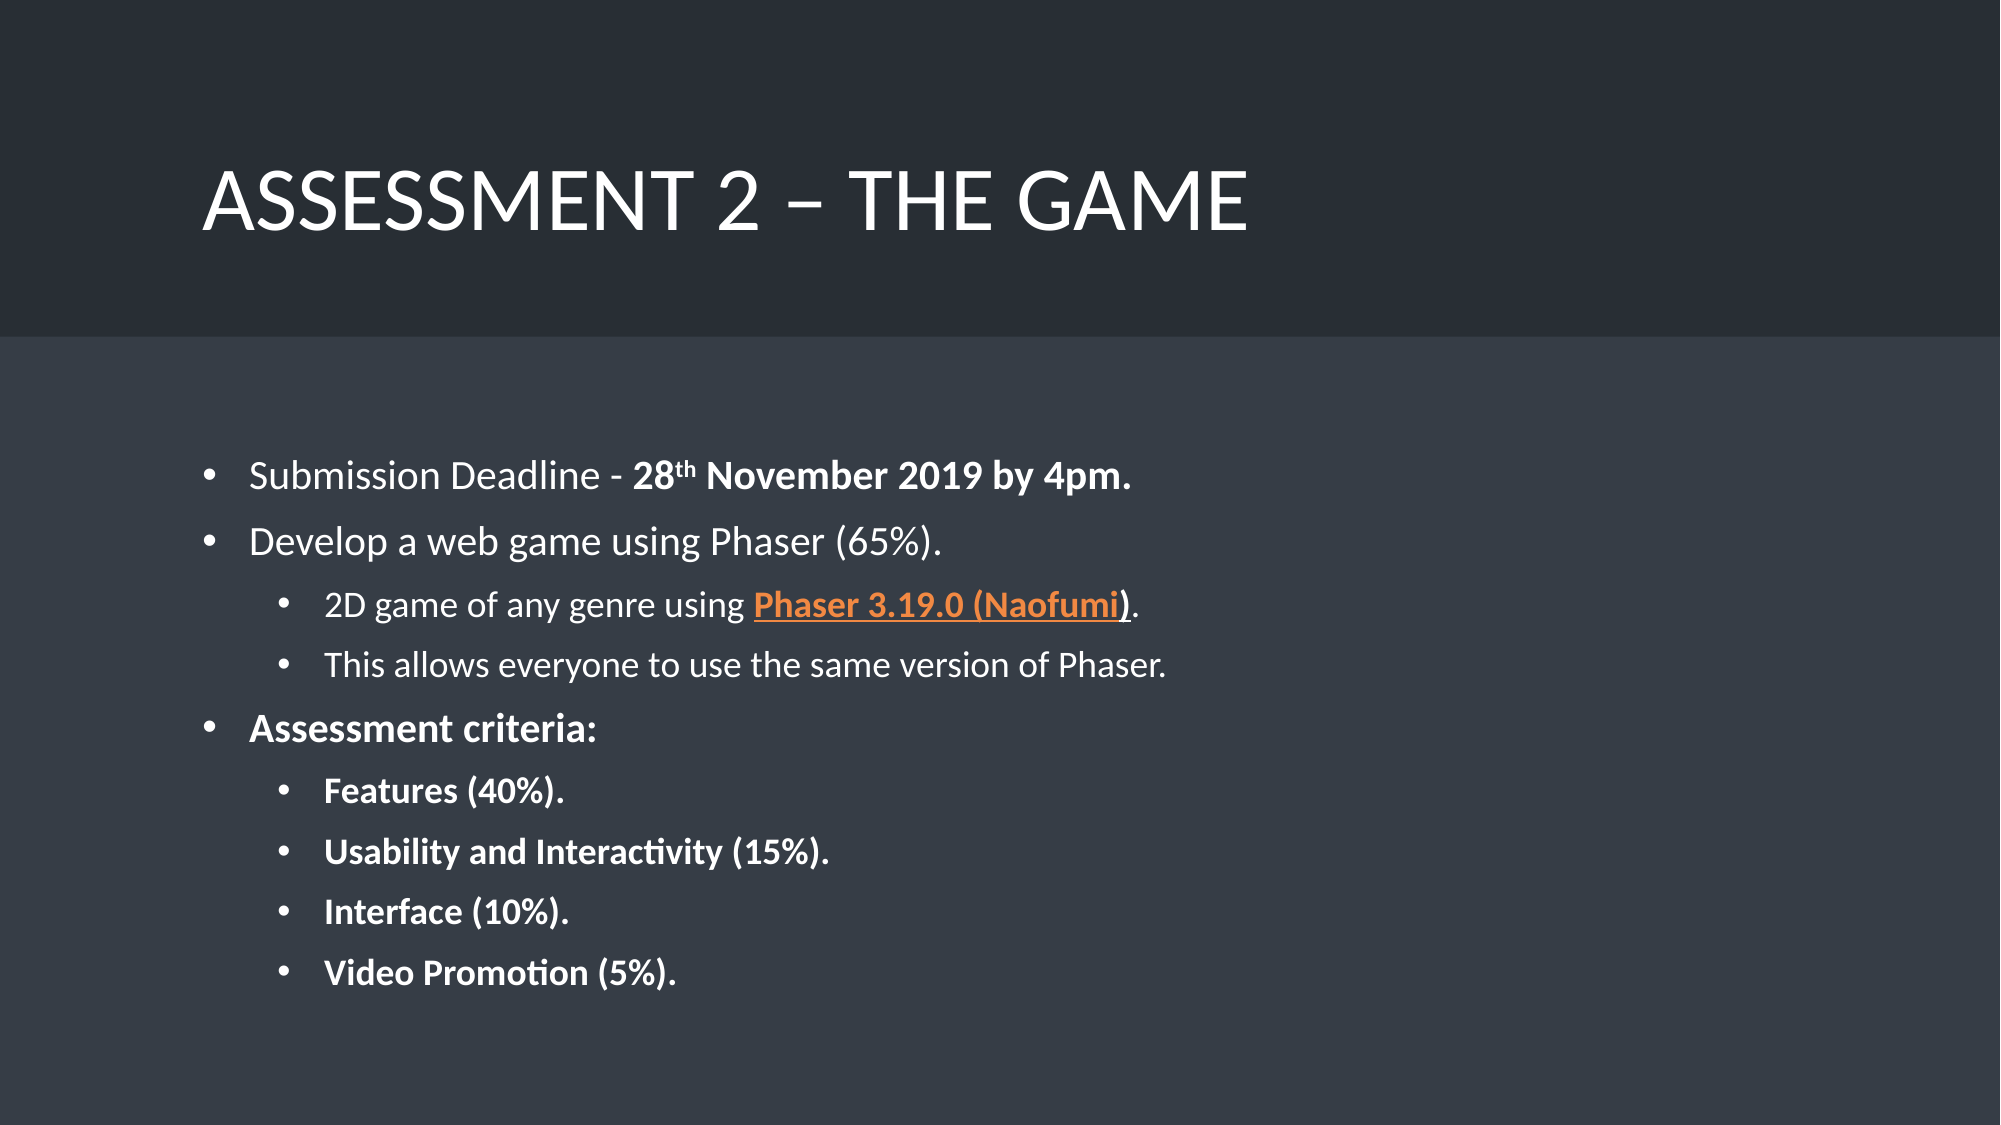

# Assessment 2 – The Game
Submission Deadline - 28th November 2019 by 4pm.
Develop a web game using Phaser (65%).
2D game of any genre using Phaser 3.19.0 (Naofumi).
This allows everyone to use the same version of Phaser.
Assessment criteria:
Features (40%).
Usability and Interactivity (15%).
Interface (10%).
Video Promotion (5%).